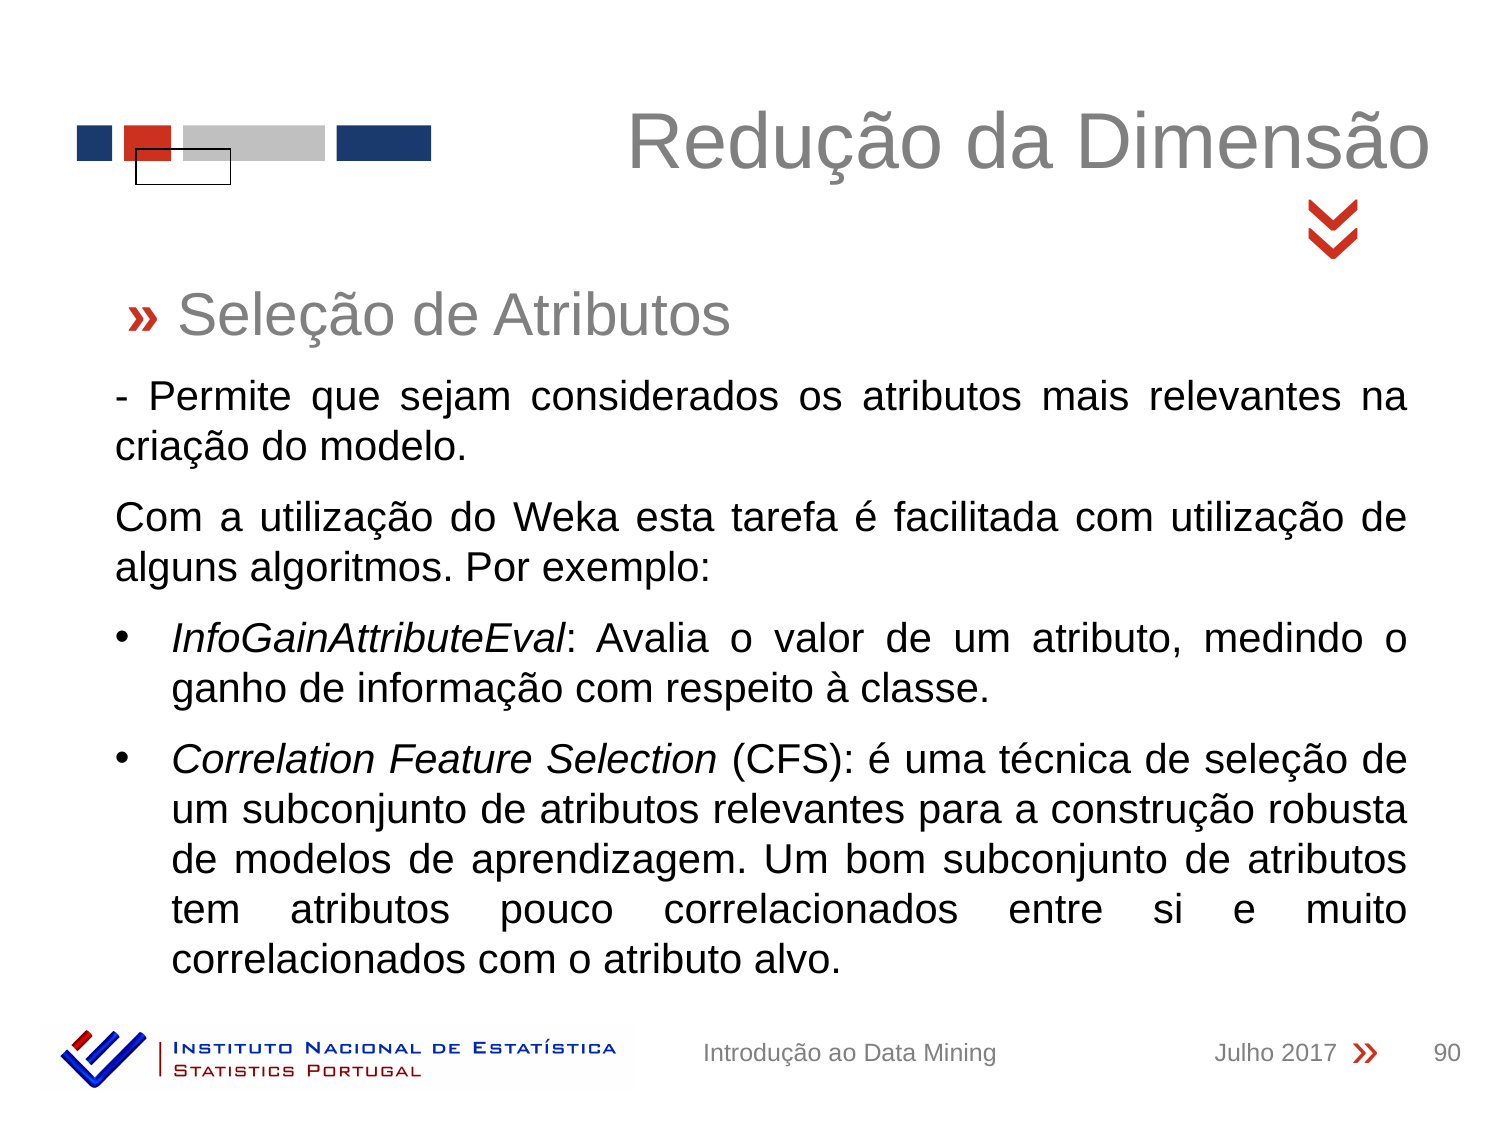

Redução da Dimensão
«
» Seleção de Atributos
- Permite que sejam considerados os atributos mais relevantes na criação do modelo.
Com a utilização do Weka esta tarefa é facilitada com utilização de alguns algoritmos. Por exemplo:
InfoGainAttributeEval: Avalia o valor de um atributo, medindo o ganho de informação com respeito à classe.
Correlation Feature Selection (CFS): é uma técnica de seleção de um subconjunto de atributos relevantes para a construção robusta de modelos de aprendizagem. Um bom subconjunto de atributos tem atributos pouco correlacionados entre si e muito correlacionados com o atributo alvo.
Introdução ao Data Mining
Julho 2017
90
«